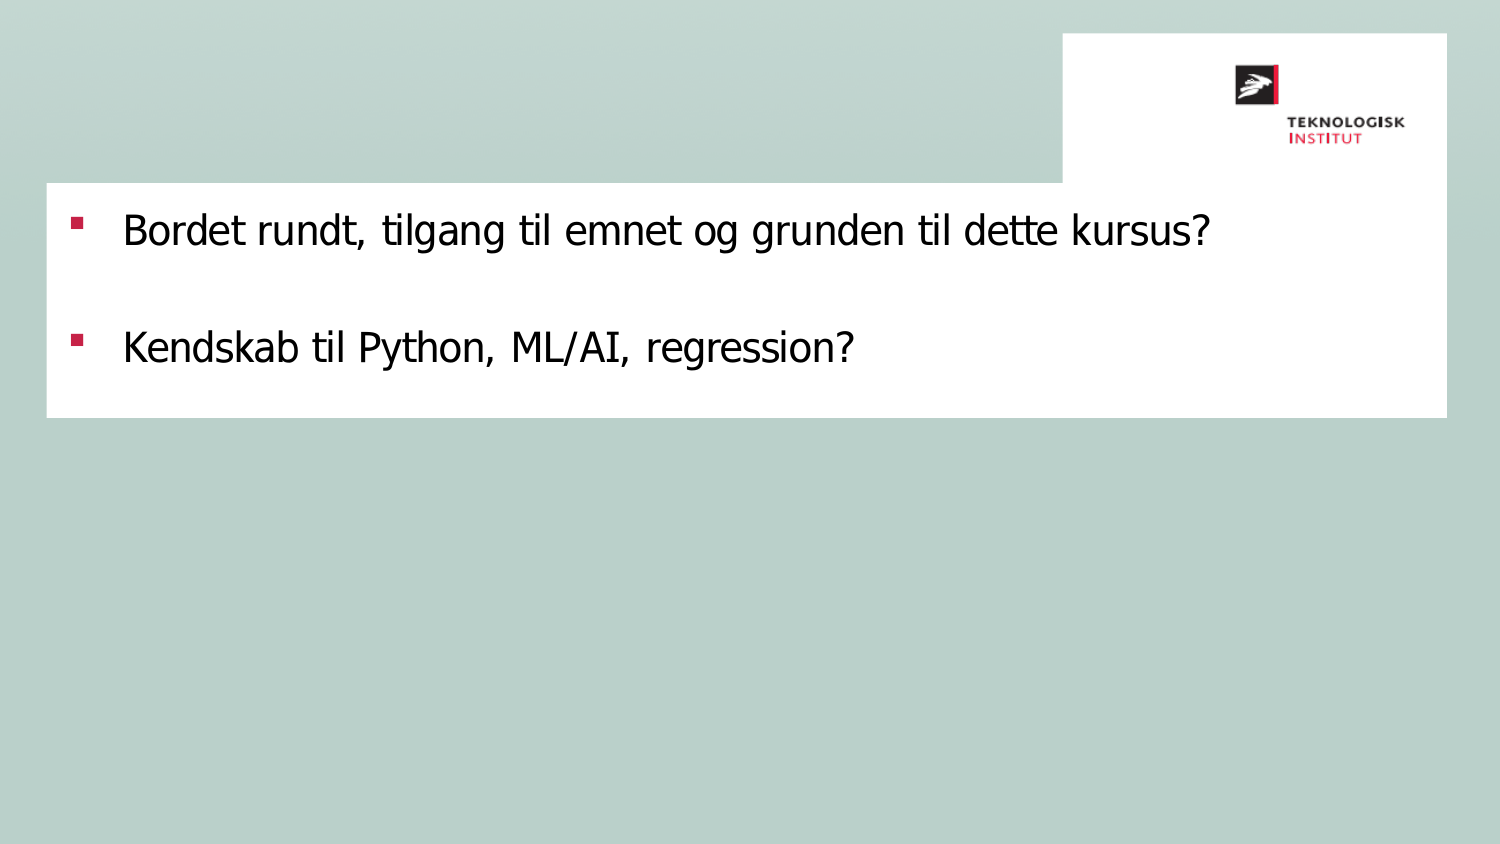

Bordet rundt, tilgang til emnet og grunden til dette kursus?

Kendskab til Python, ML/AI, regression?